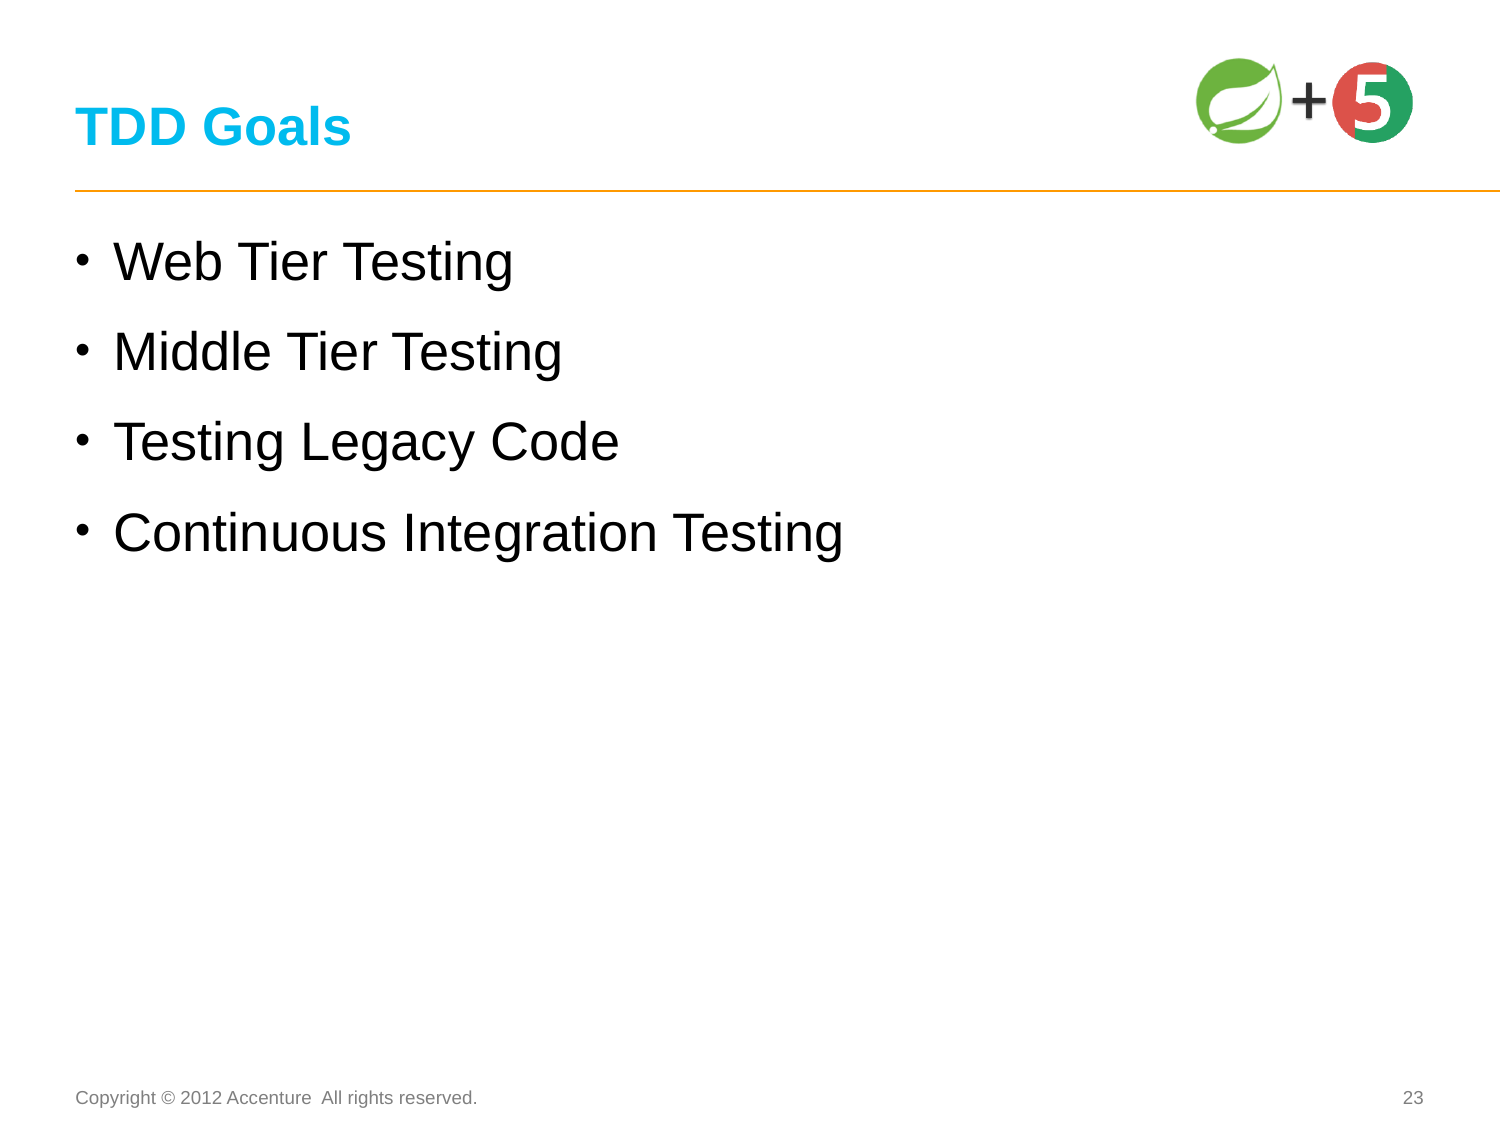

# TDD Goals
Web Tier Testing
Middle Tier Testing
Testing Legacy Code
Continuous Integration Testing